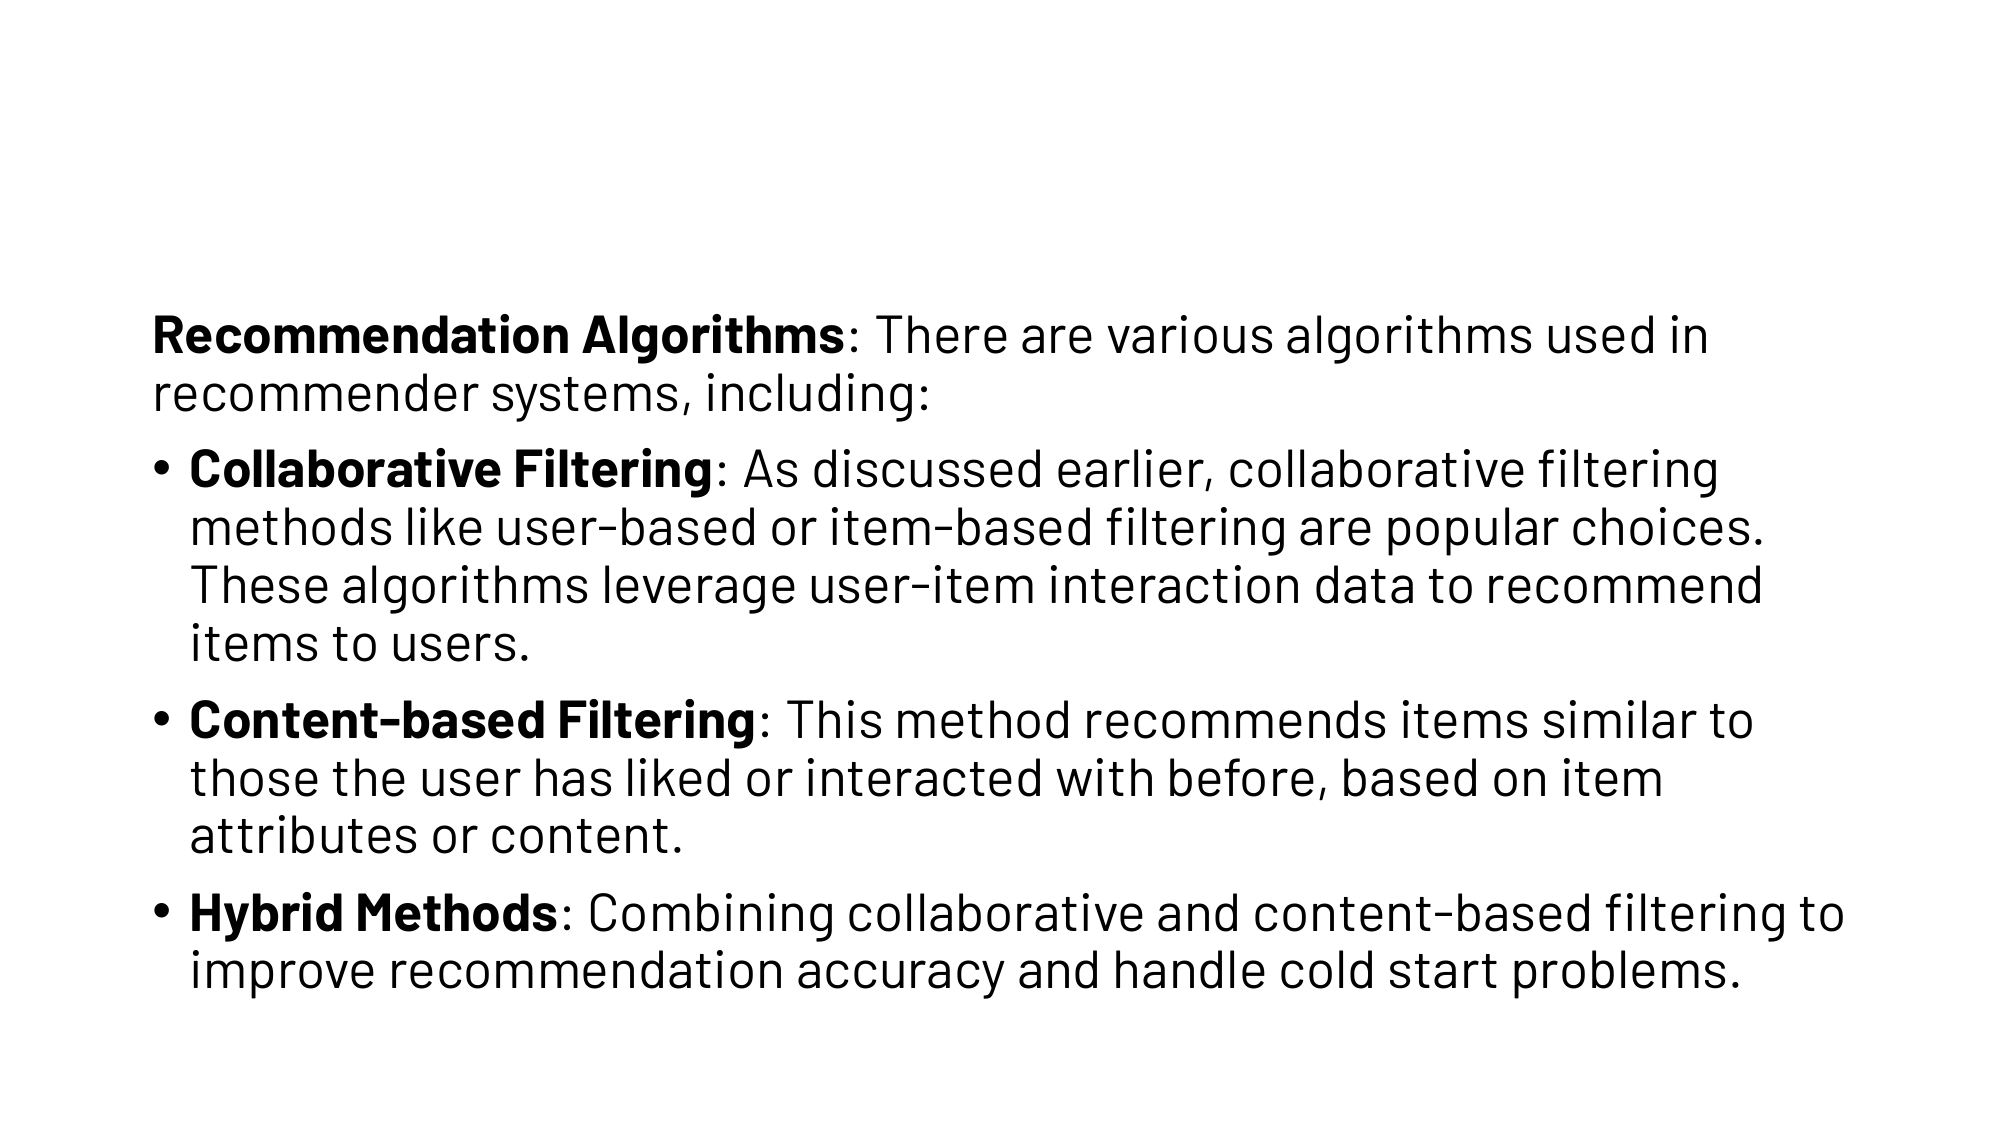

#
Recommendation Algorithms: There are various algorithms used in recommender systems, including:
Collaborative Filtering: As discussed earlier, collaborative filtering methods like user-based or item-based filtering are popular choices. These algorithms leverage user-item interaction data to recommend items to users.
Content-based Filtering: This method recommends items similar to those the user has liked or interacted with before, based on item attributes or content.
Hybrid Methods: Combining collaborative and content-based filtering to improve recommendation accuracy and handle cold start problems.